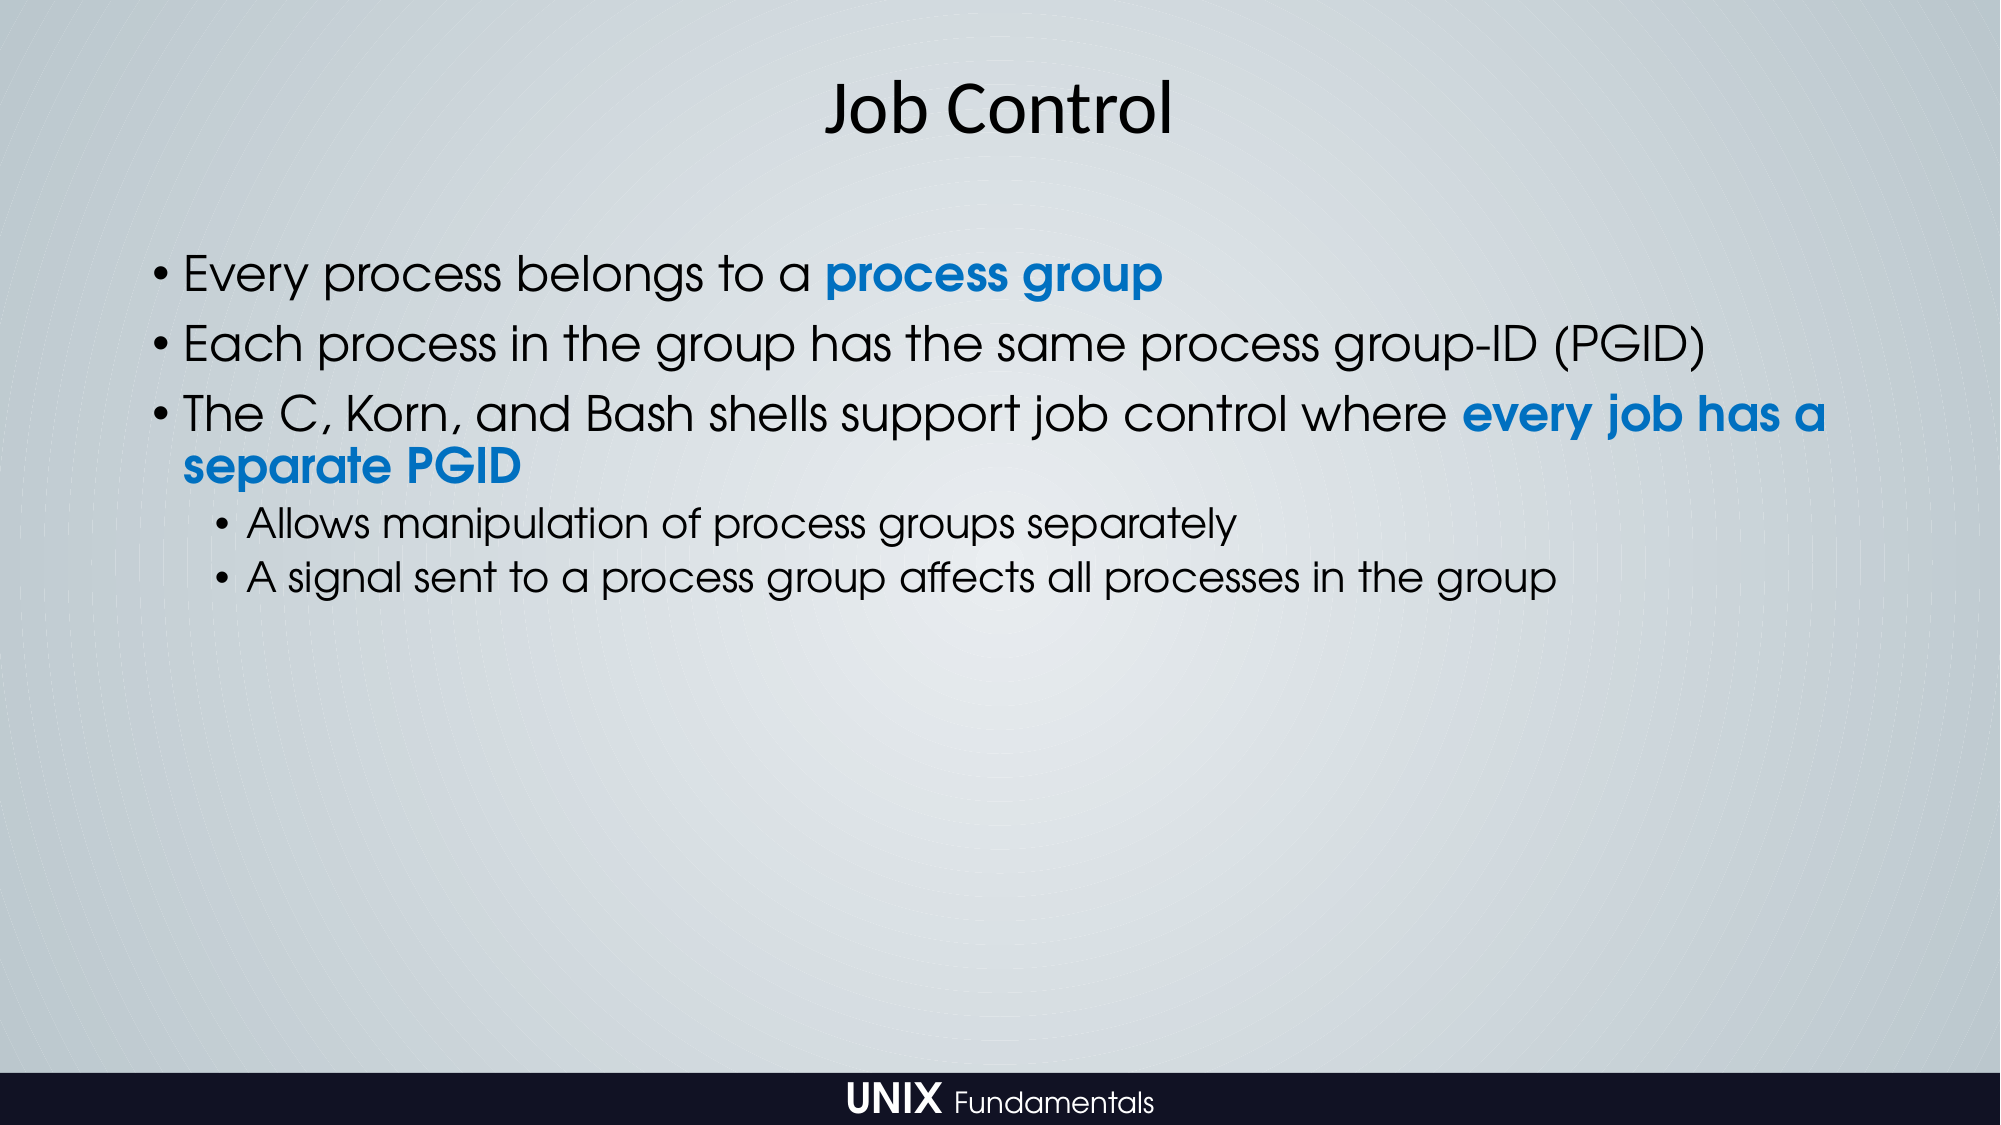

# Job Control
Every process belongs to a process group
Each process in the group has the same process group-ID (PGID)
The C, Korn, and Bash shells support job control where every job has a separate PGID
Allows manipulation of process groups separately
A signal sent to a process group affects all processes in the group